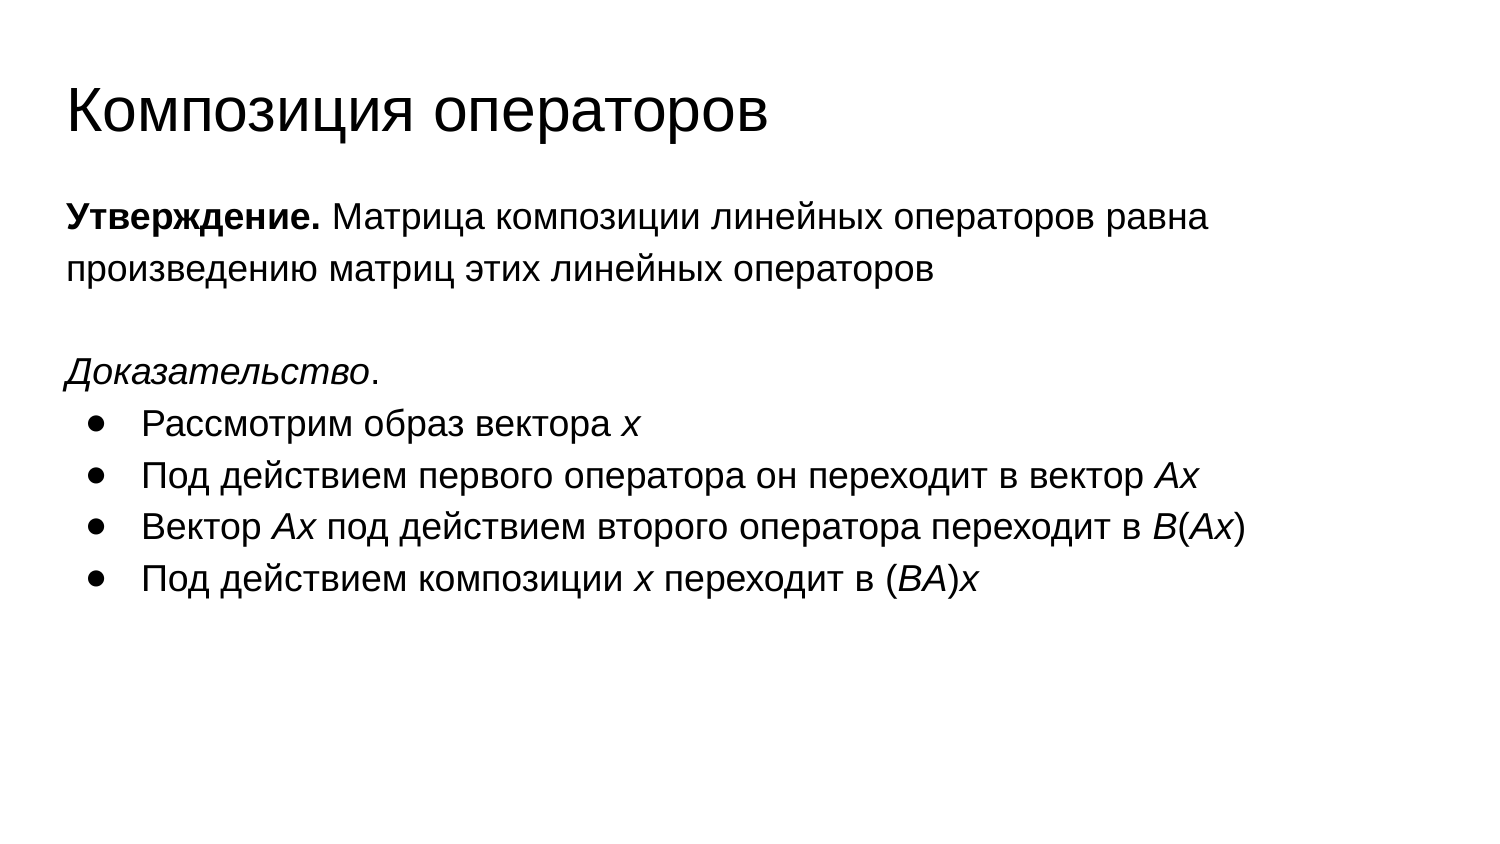

# Композиция операторов
Утверждение. Матрица композиции линейных операторов равна
произведению матриц этих линейных операторов

Доказательство.
Рассмотрим образ вектора x
Под действием первого оператора он переходит в вектор Ax
Вектор Ax под действием второго оператора переходит в B(Ax)
Под действием композиции x переходит в (BA)x